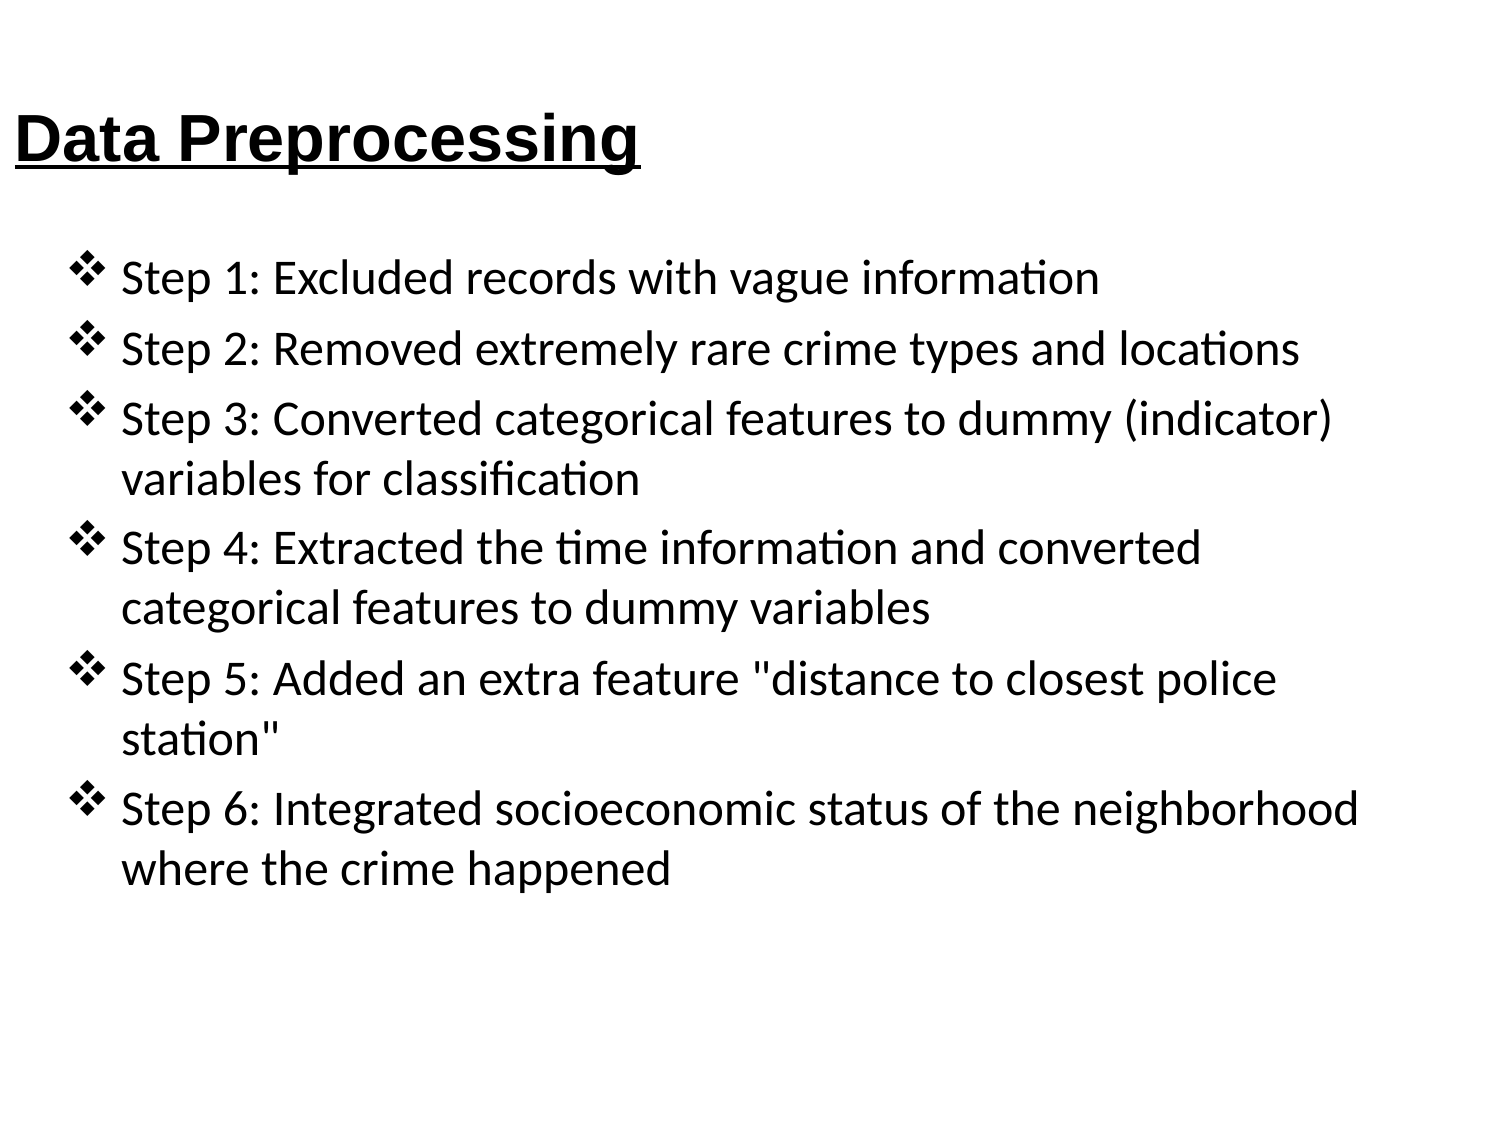

Data Preprocessing
Step 1: Excluded records with vague information
Step 2: Removed extremely rare crime types and locations
Step 3: Converted categorical features to dummy (indicator) variables for classification
Step 4: Extracted the time information and converted categorical features to dummy variables
Step 5: Added an extra feature "distance to closest police station"
Step 6: Integrated socioeconomic status of the neighborhood where the crime happened